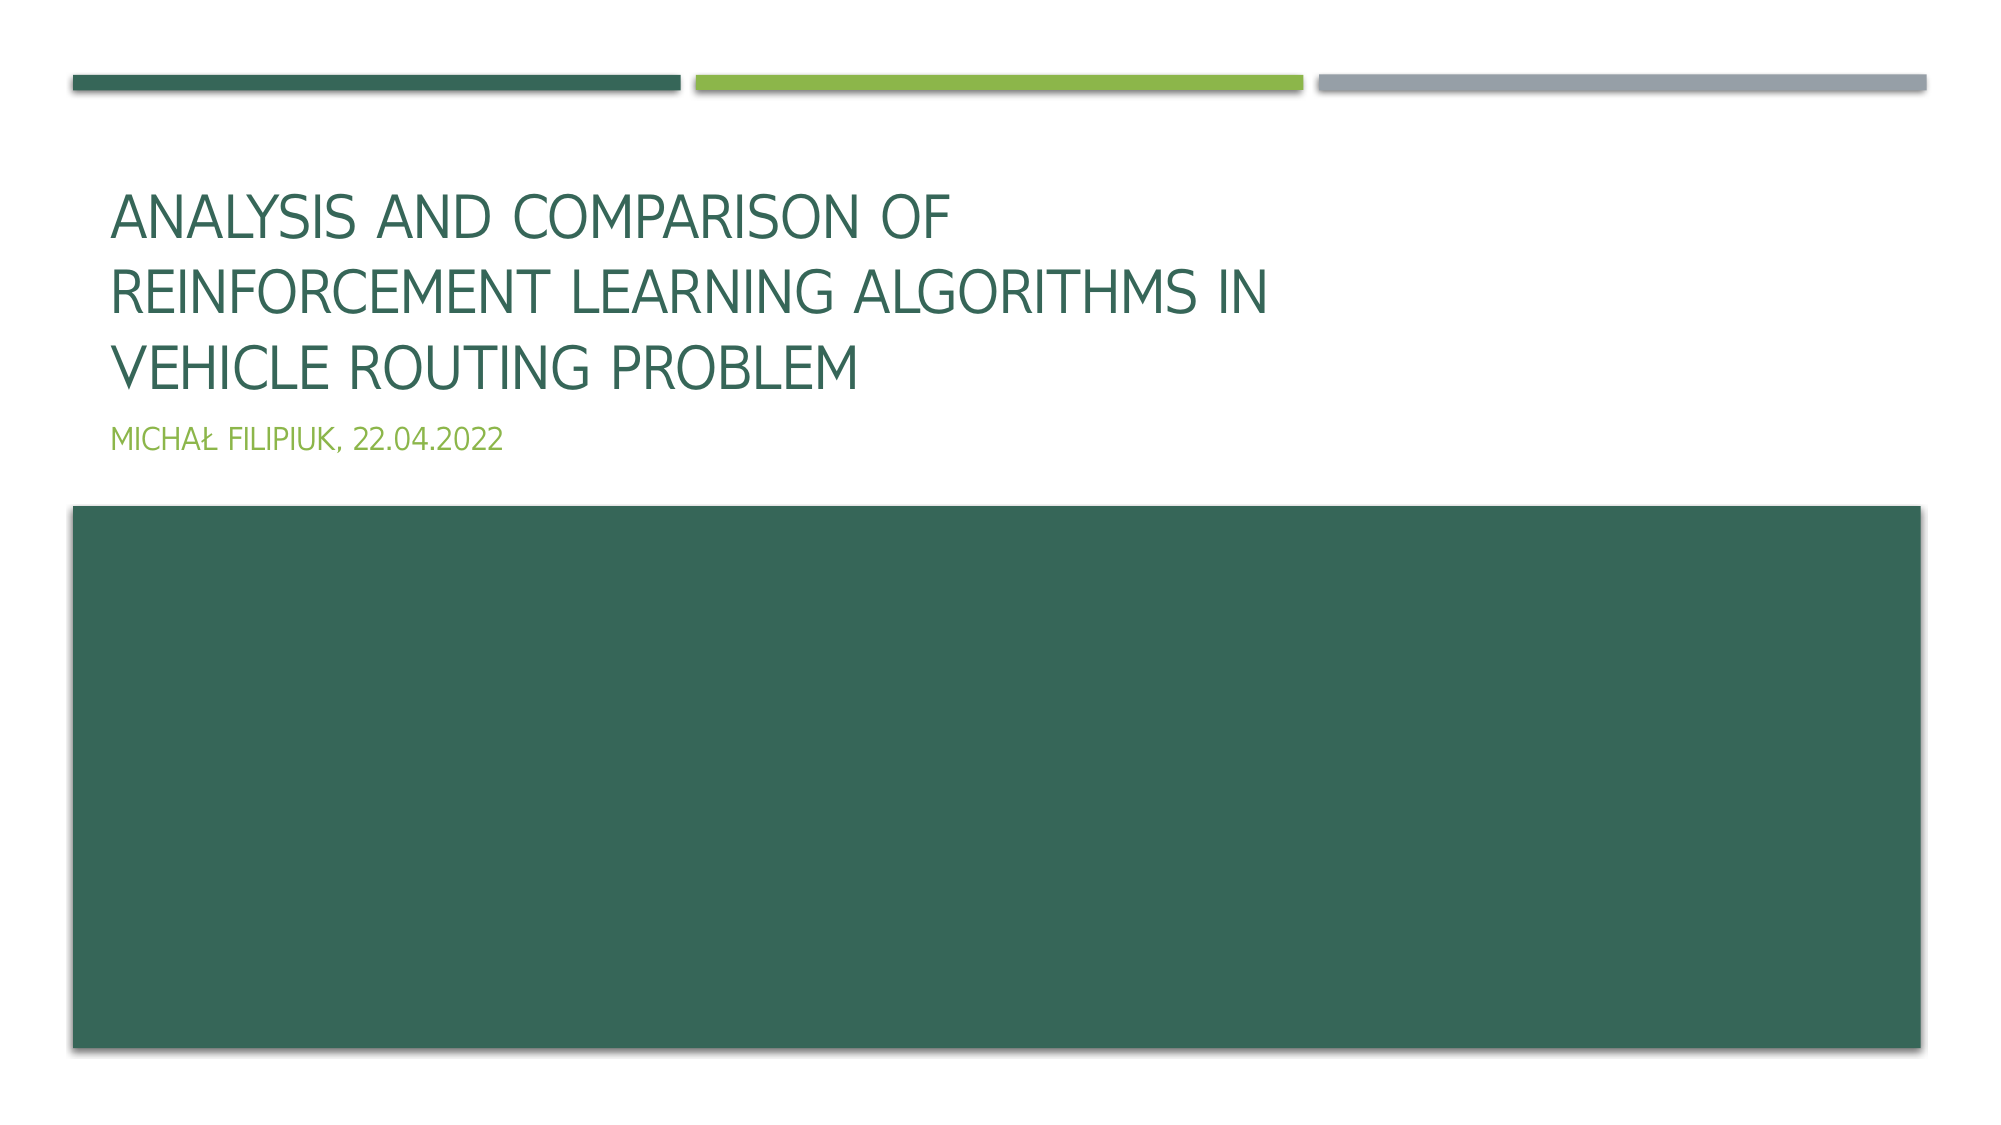

# Analysis and Comparison of Reinforcement Learning Algorithms in Vehicle Routing Problem
Michał Filipiuk, 22.04.2022